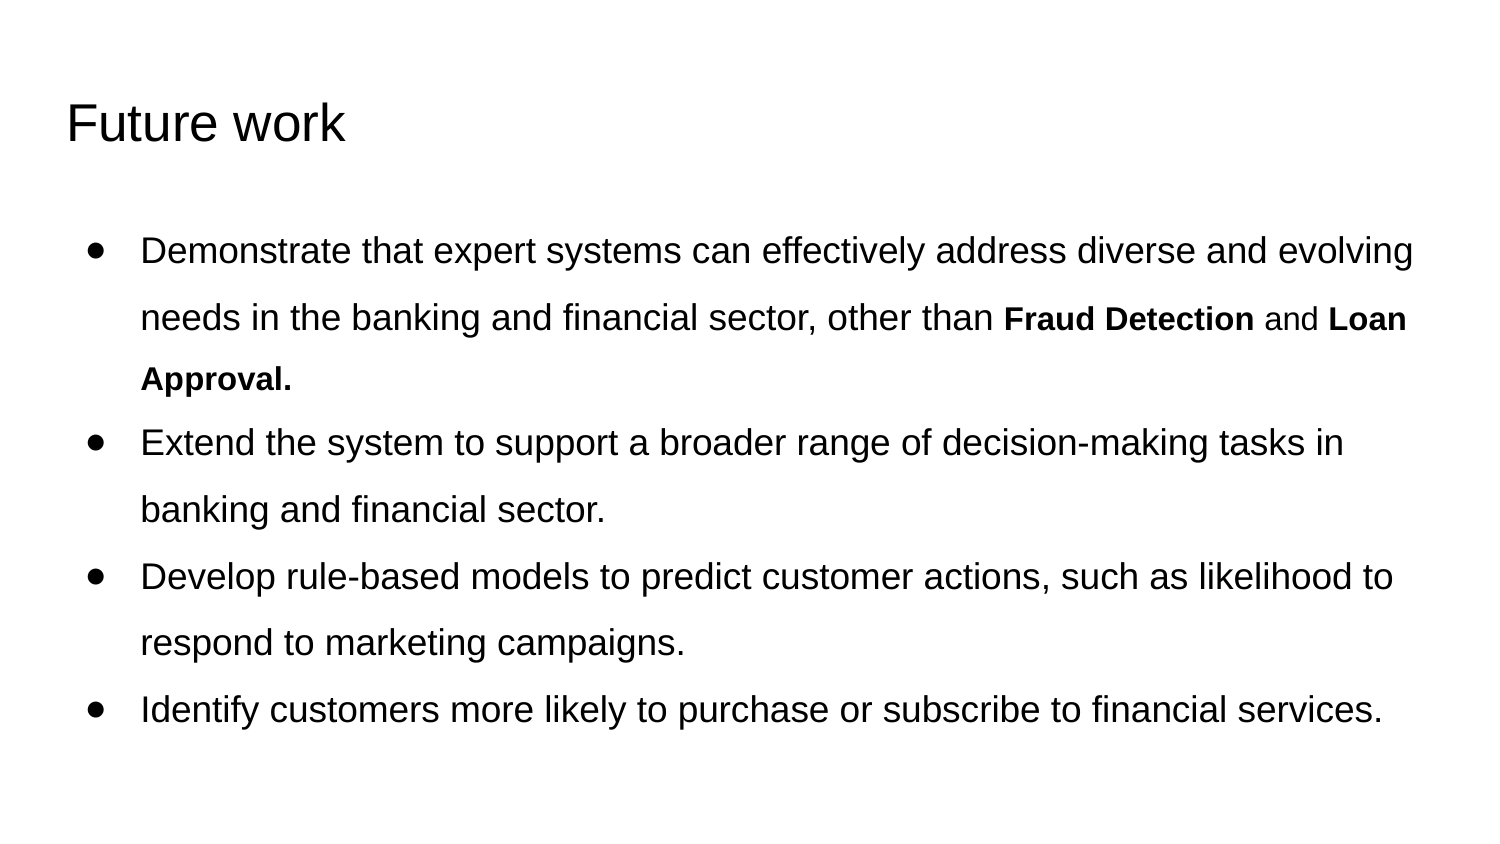

Future work
Demonstrate that expert systems can effectively address diverse and evolving needs in the banking and financial sector, other than Fraud Detection and Loan Approval.
Extend the system to support a broader range of decision-making tasks in banking and financial sector.
Develop rule-based models to predict customer actions, such as likelihood to respond to marketing campaigns.
Identify customers more likely to purchase or subscribe to financial services.